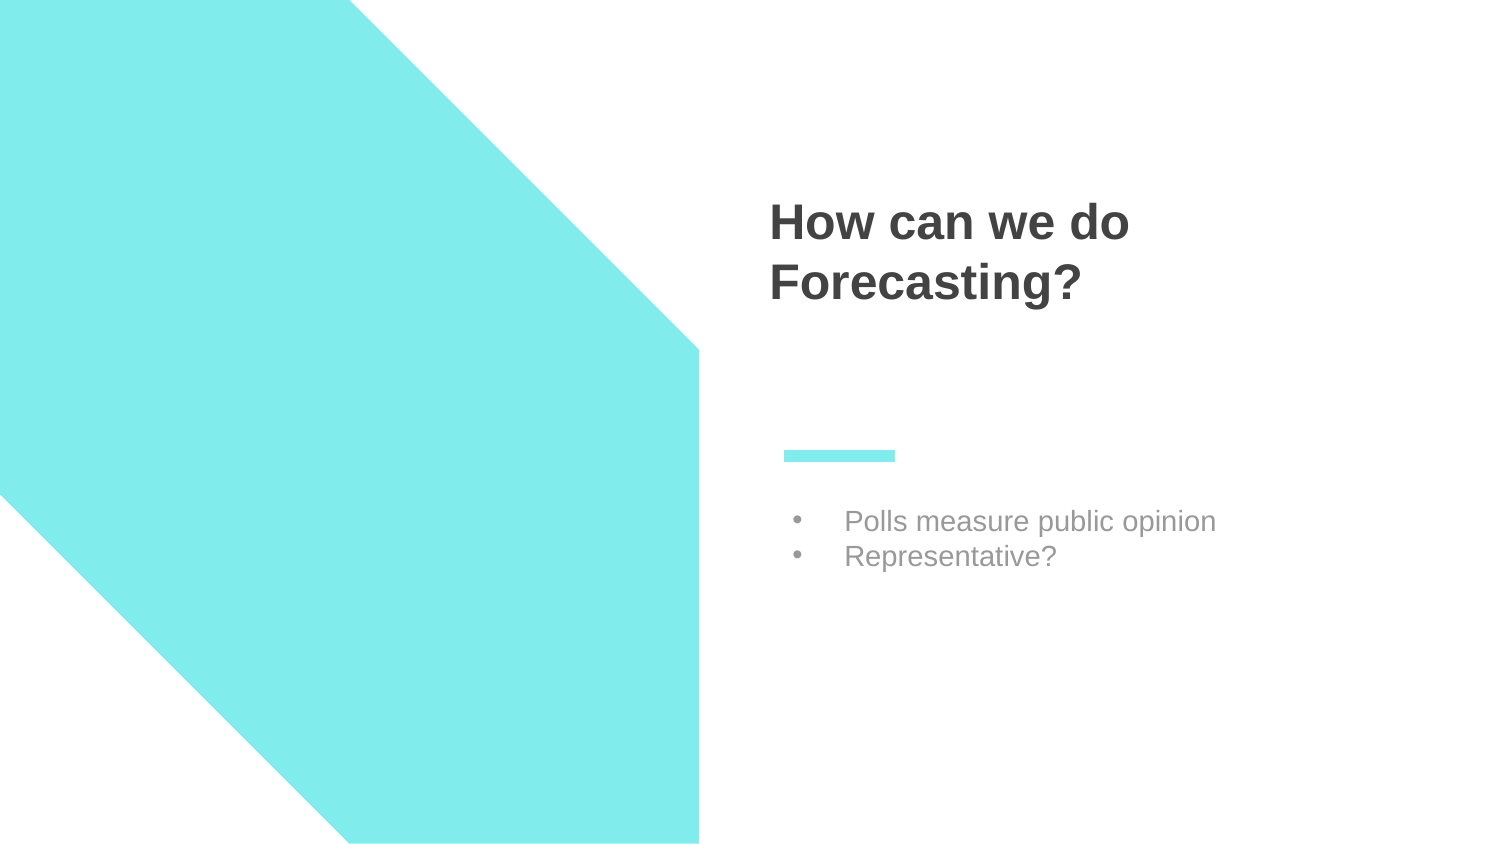

# How can we do Forecasting?
Polls measure public opinion
Representative?